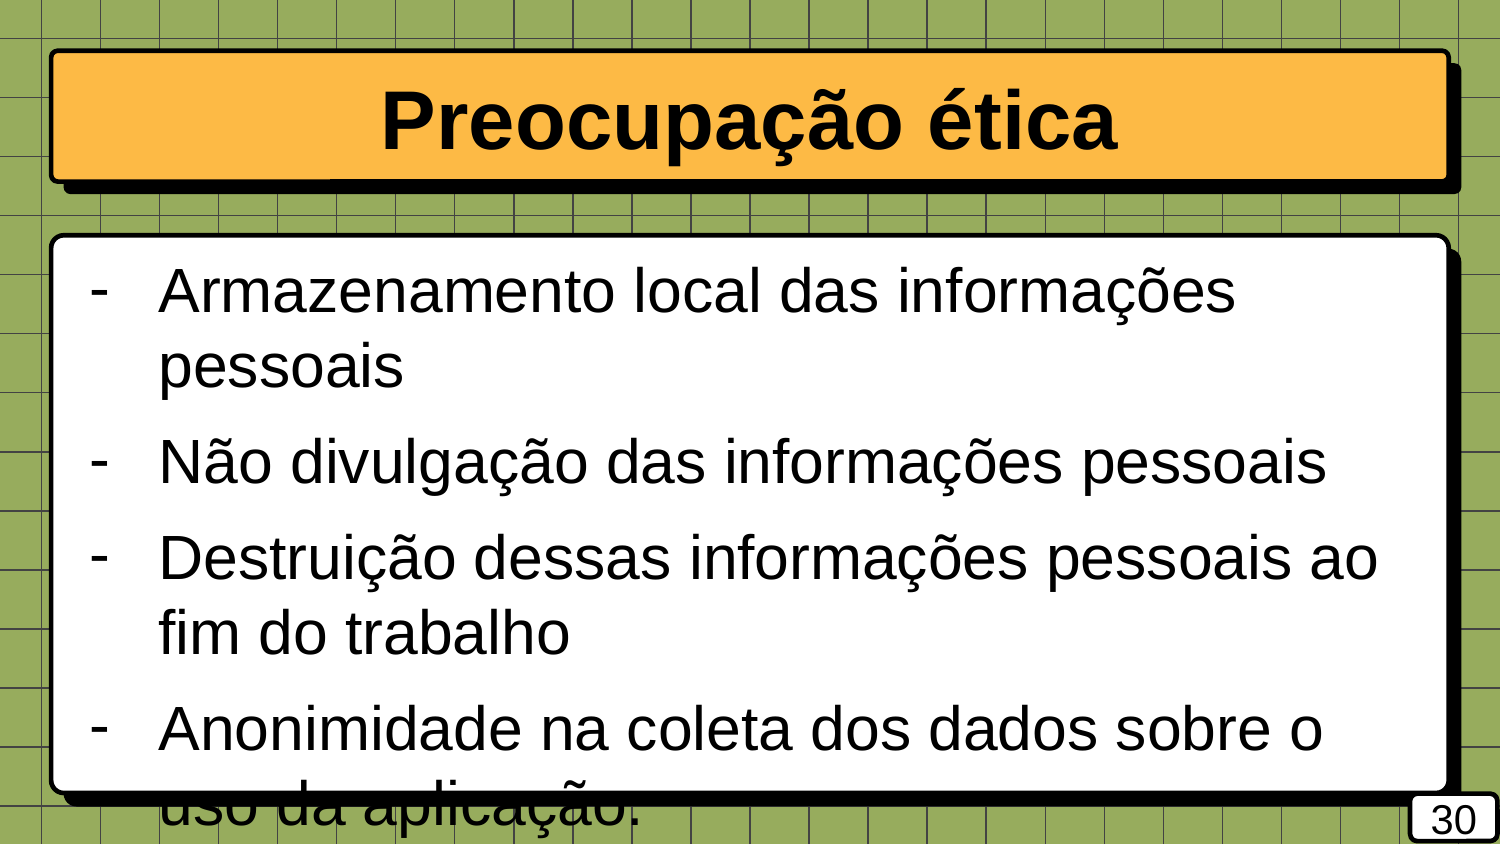

# Preocupação ética

Armazenamento local das informações pessoais
Não divulgação das informações pessoais
Destruição dessas informações pessoais ao fim do trabalho
Anonimidade na coleta dos dados sobre o uso da aplicação.

30